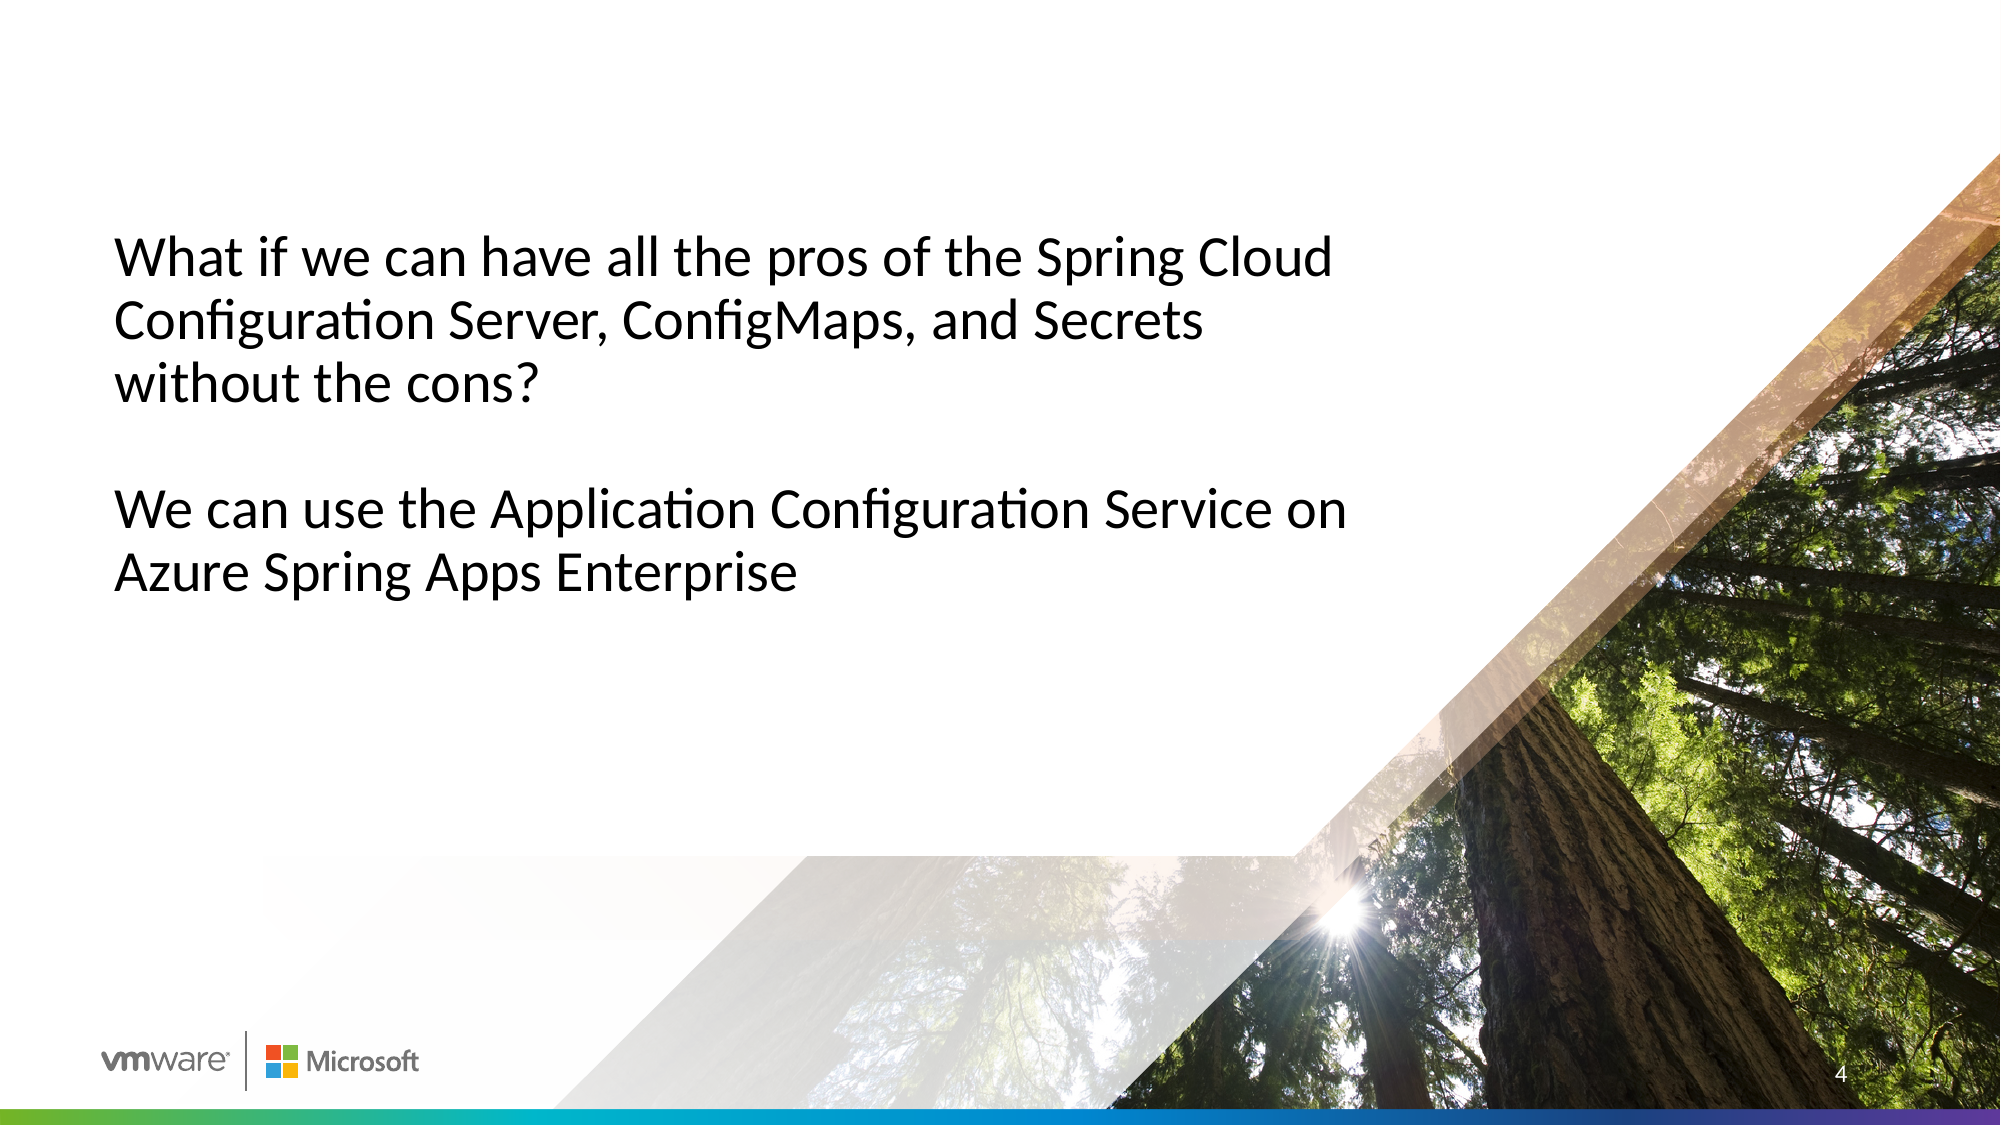

# What if we can have all the pros of the Spring Cloud Configuration Server, ConfigMaps, and Secrets without the cons? We can use the Application Configuration Service on Azure Spring Apps Enterprise
4